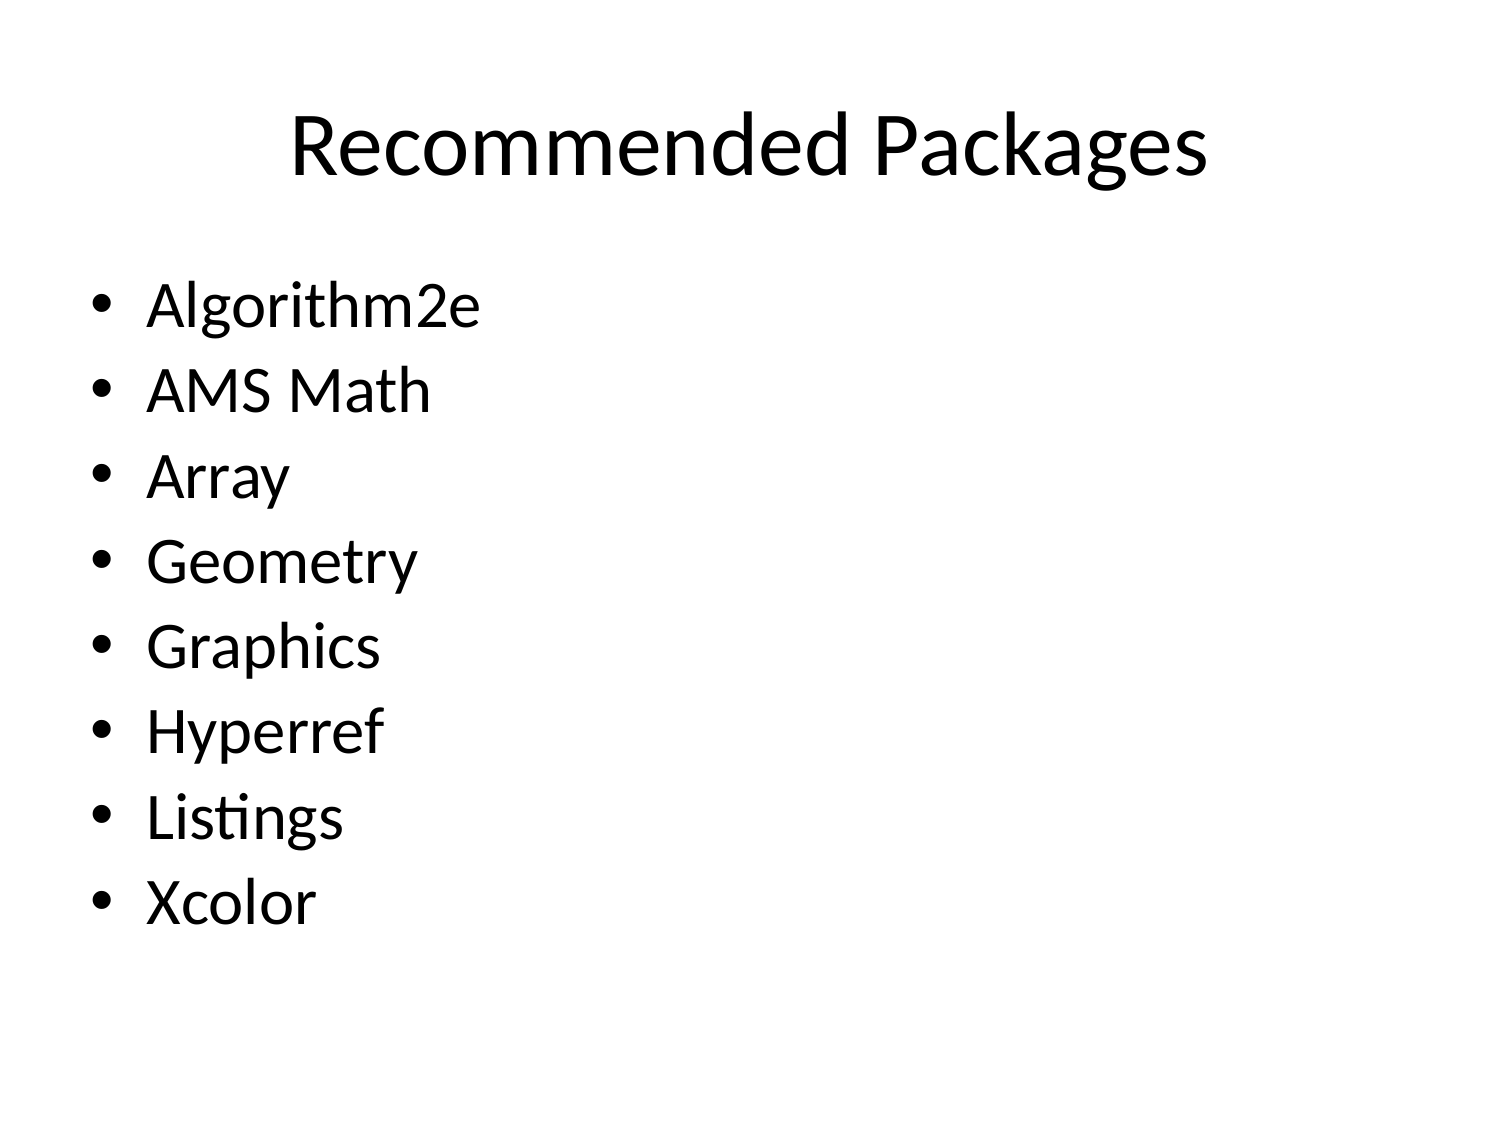

# Recommended Packages
Algorithm2e
AMS Math
Array
Geometry
Graphics
Hyperref
Listings
Xcolor